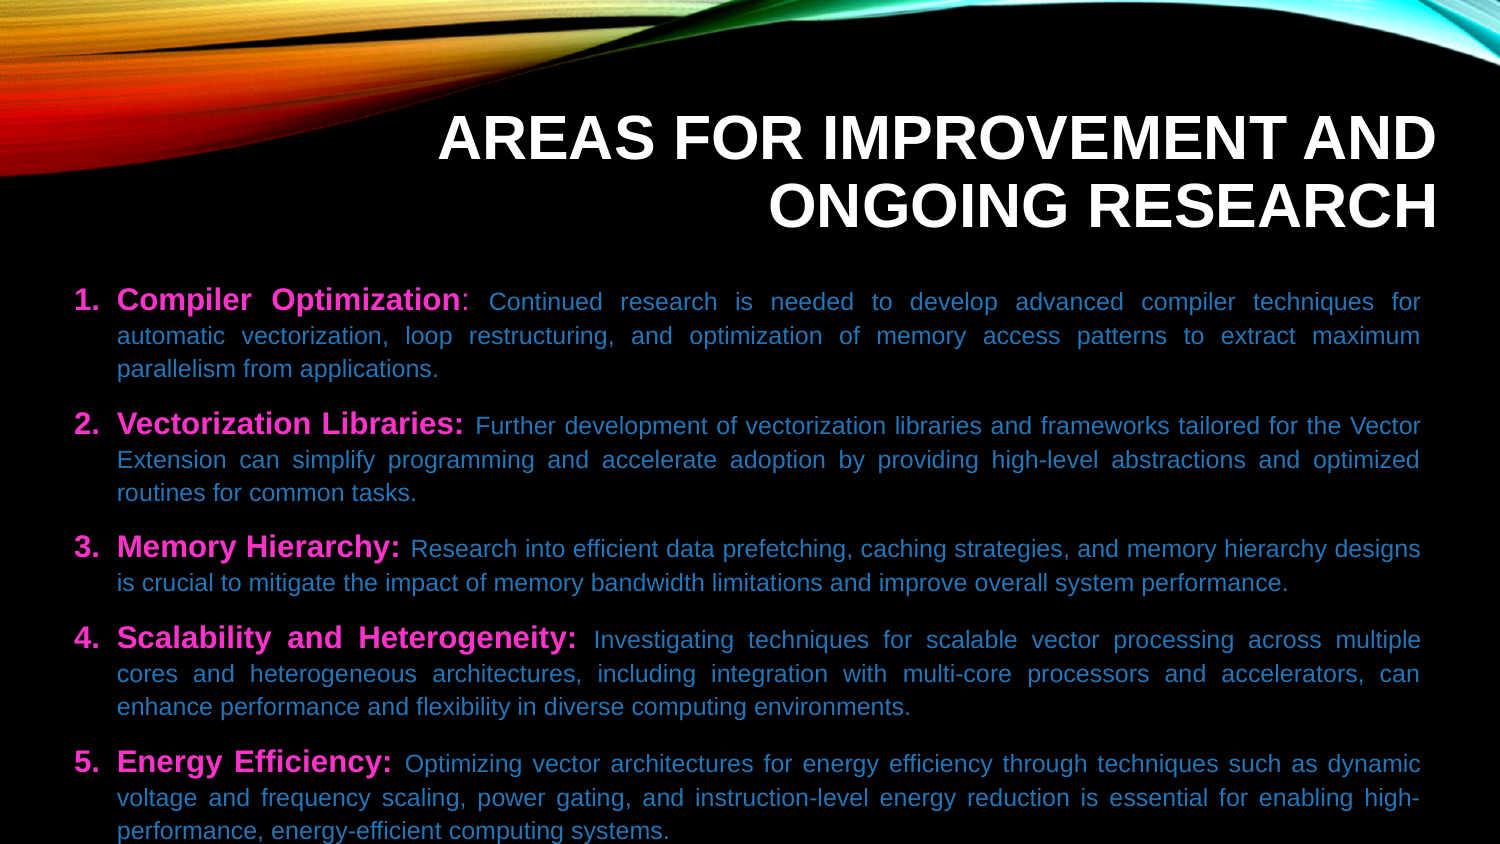

# AREAS FOR IMPROVEMENT AND ONGOING RESEARCH
Compiler Optimization: Continued research is needed to develop advanced compiler techniques for automatic vectorization, loop restructuring, and optimization of memory access patterns to extract maximum parallelism from applications.
Vectorization Libraries: Further development of vectorization libraries and frameworks tailored for the Vector Extension can simplify programming and accelerate adoption by providing high-level abstractions and optimized routines for common tasks.
Memory Hierarchy: Research into efficient data prefetching, caching strategies, and memory hierarchy designs is crucial to mitigate the impact of memory bandwidth limitations and improve overall system performance.
Scalability and Heterogeneity: Investigating techniques for scalable vector processing across multiple cores and heterogeneous architectures, including integration with multi-core processors and accelerators, can enhance performance and flexibility in diverse computing environments.
Energy Efficiency: Optimizing vector architectures for energy efficiency through techniques such as dynamic voltage and frequency scaling, power gating, and instruction-level energy reduction is essential for enabling high-performance, energy-efficient computing systems.